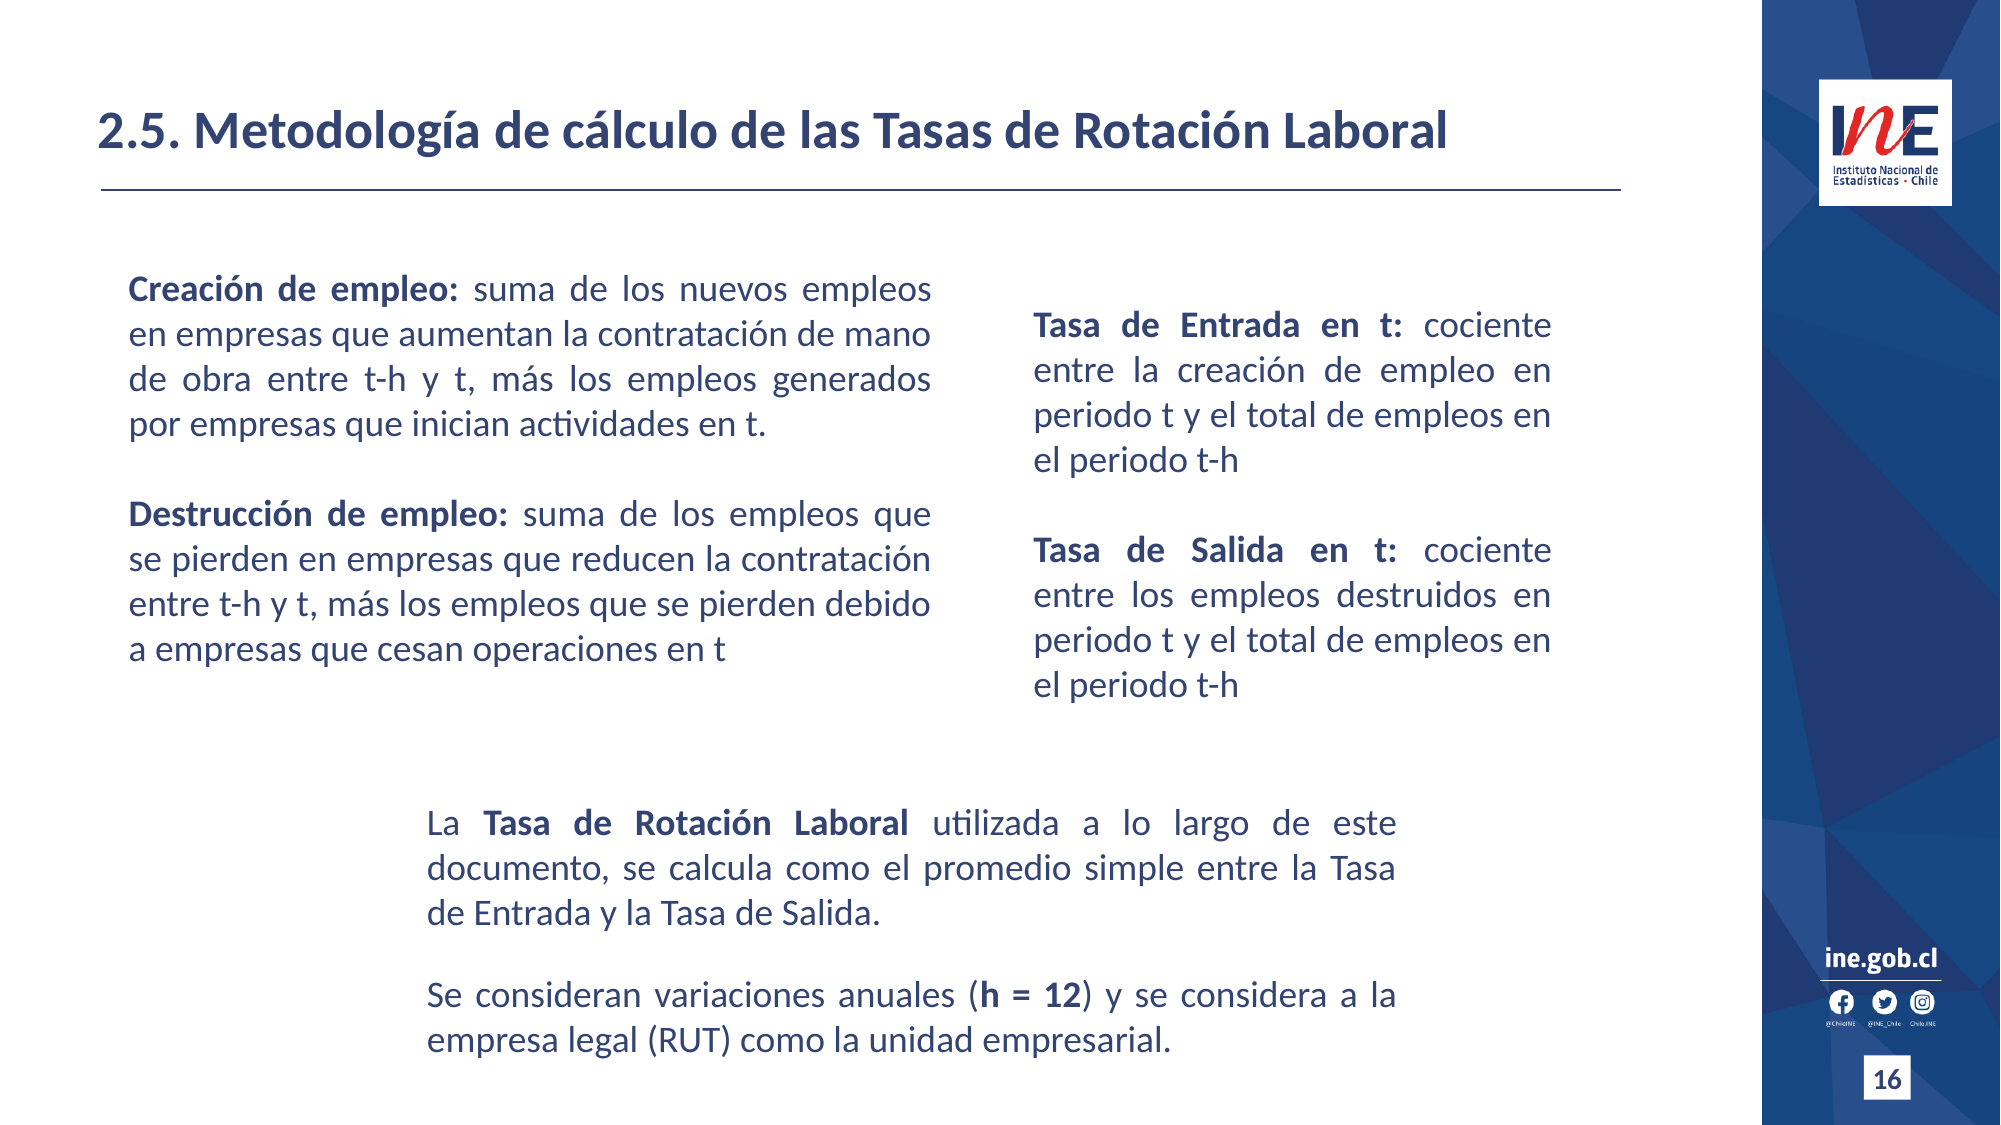

2.5. Metodología de cálculo de las Tasas de Rotación Laboral
Creación de empleo: suma de los nuevos empleos en empresas que aumentan la contratación de mano de obra entre t-h y t, más los empleos generados por empresas que inician actividades en t.

Destrucción de empleo: suma de los empleos que se pierden en empresas que reducen la contratación entre t-h y t, más los empleos que se pierden debido a empresas que cesan operaciones en t

Tasa de Entrada en t: cociente entre la creación de empleo en periodo t y el total de empleos en el periodo t-h

Tasa de Salida en t: cociente entre los empleos destruidos en periodo t y el total de empleos en el periodo t-h
La Tasa de Rotación Laboral utilizada a lo largo de este documento, se calcula como el promedio simple entre la Tasa de Entrada y la Tasa de Salida.
Se consideran variaciones anuales (h = 12) y se considera a la empresa legal (RUT) como la unidad empresarial.
16